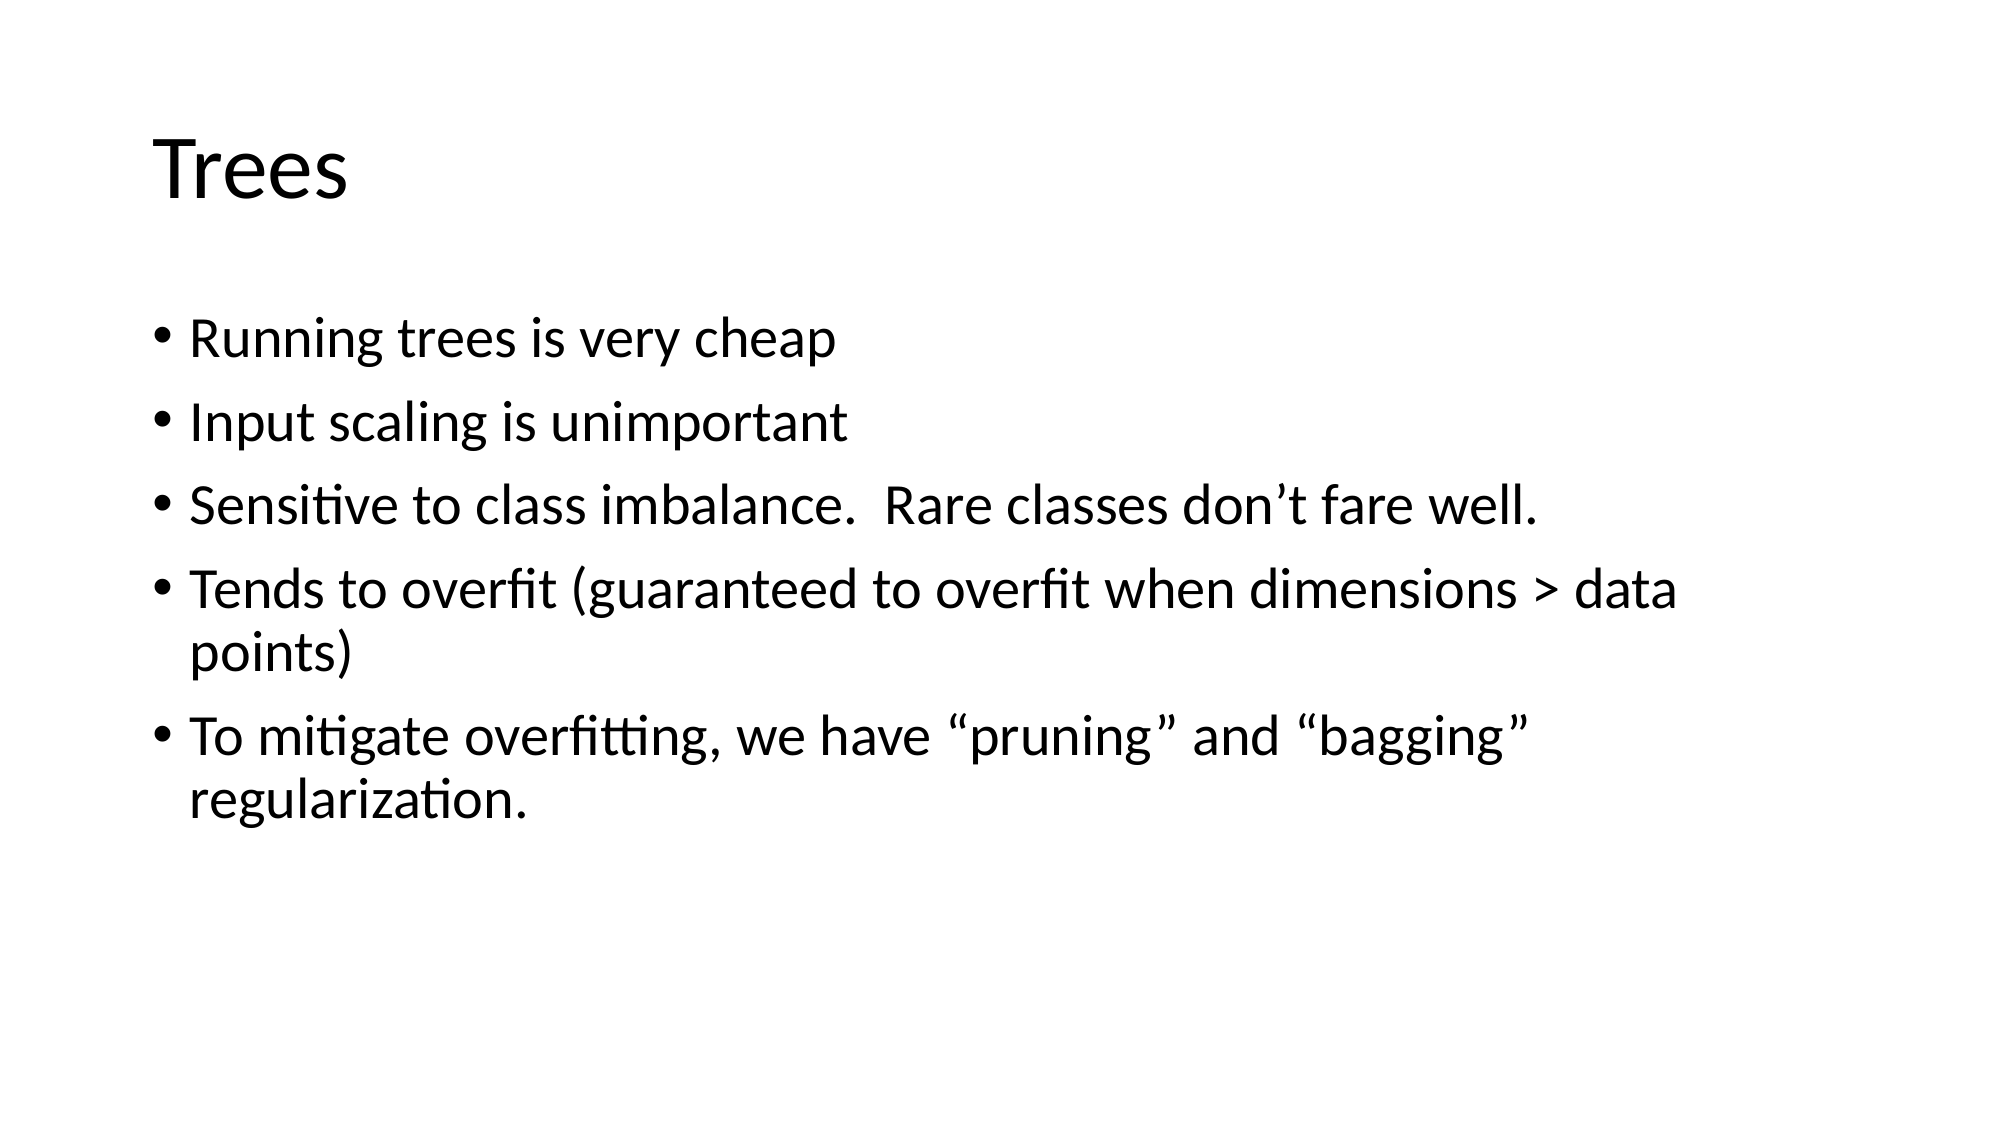

# Trees
Running trees is very cheap
Input scaling is unimportant
Sensitive to class imbalance.  Rare classes don’t fare well.
Tends to overfit (guaranteed to overfit when dimensions > data points)
To mitigate overfitting, we have “pruning” and “bagging” regularization.